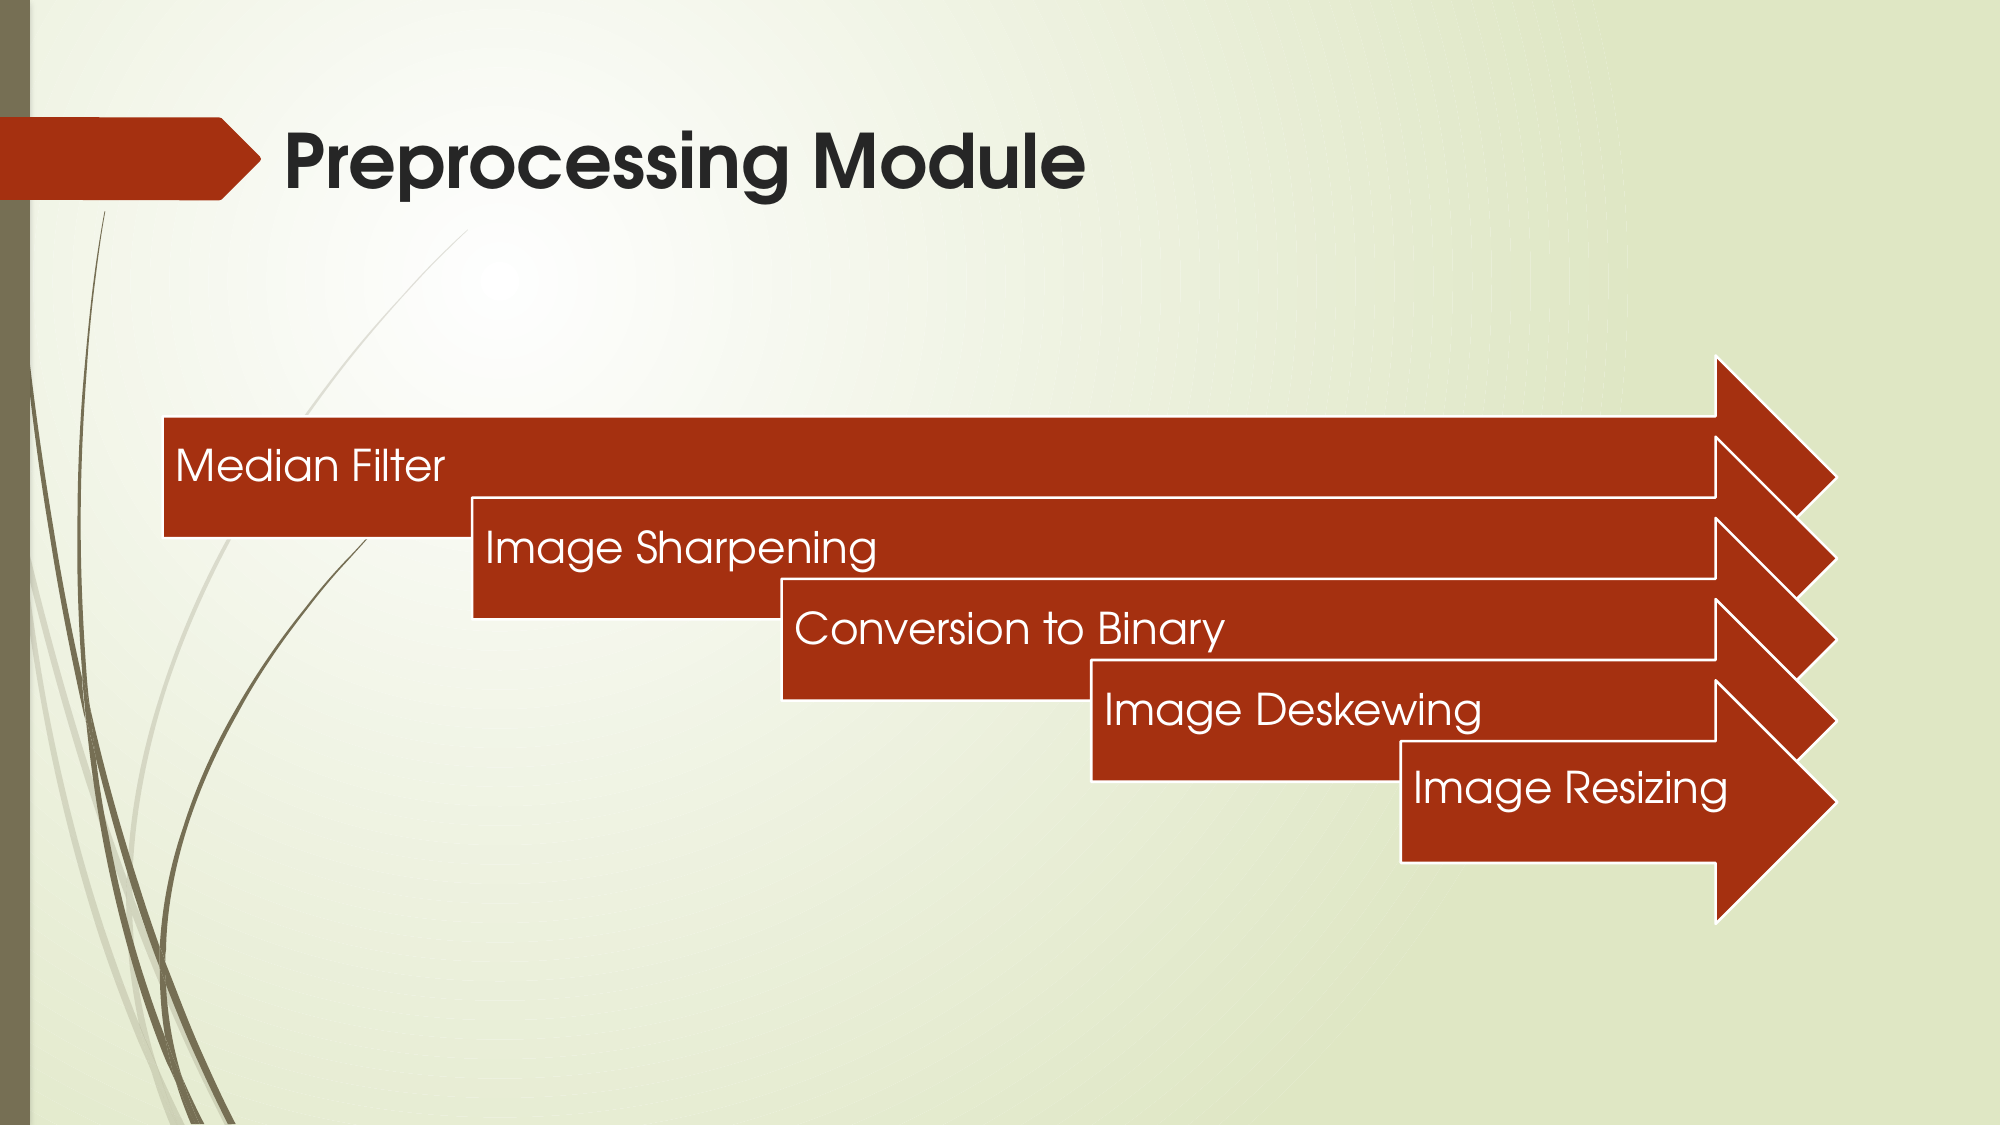

Median Filter
Image Sharpening
Conversion to Binary
Image Deskewing
Image Resizing
# Preprocessing Module